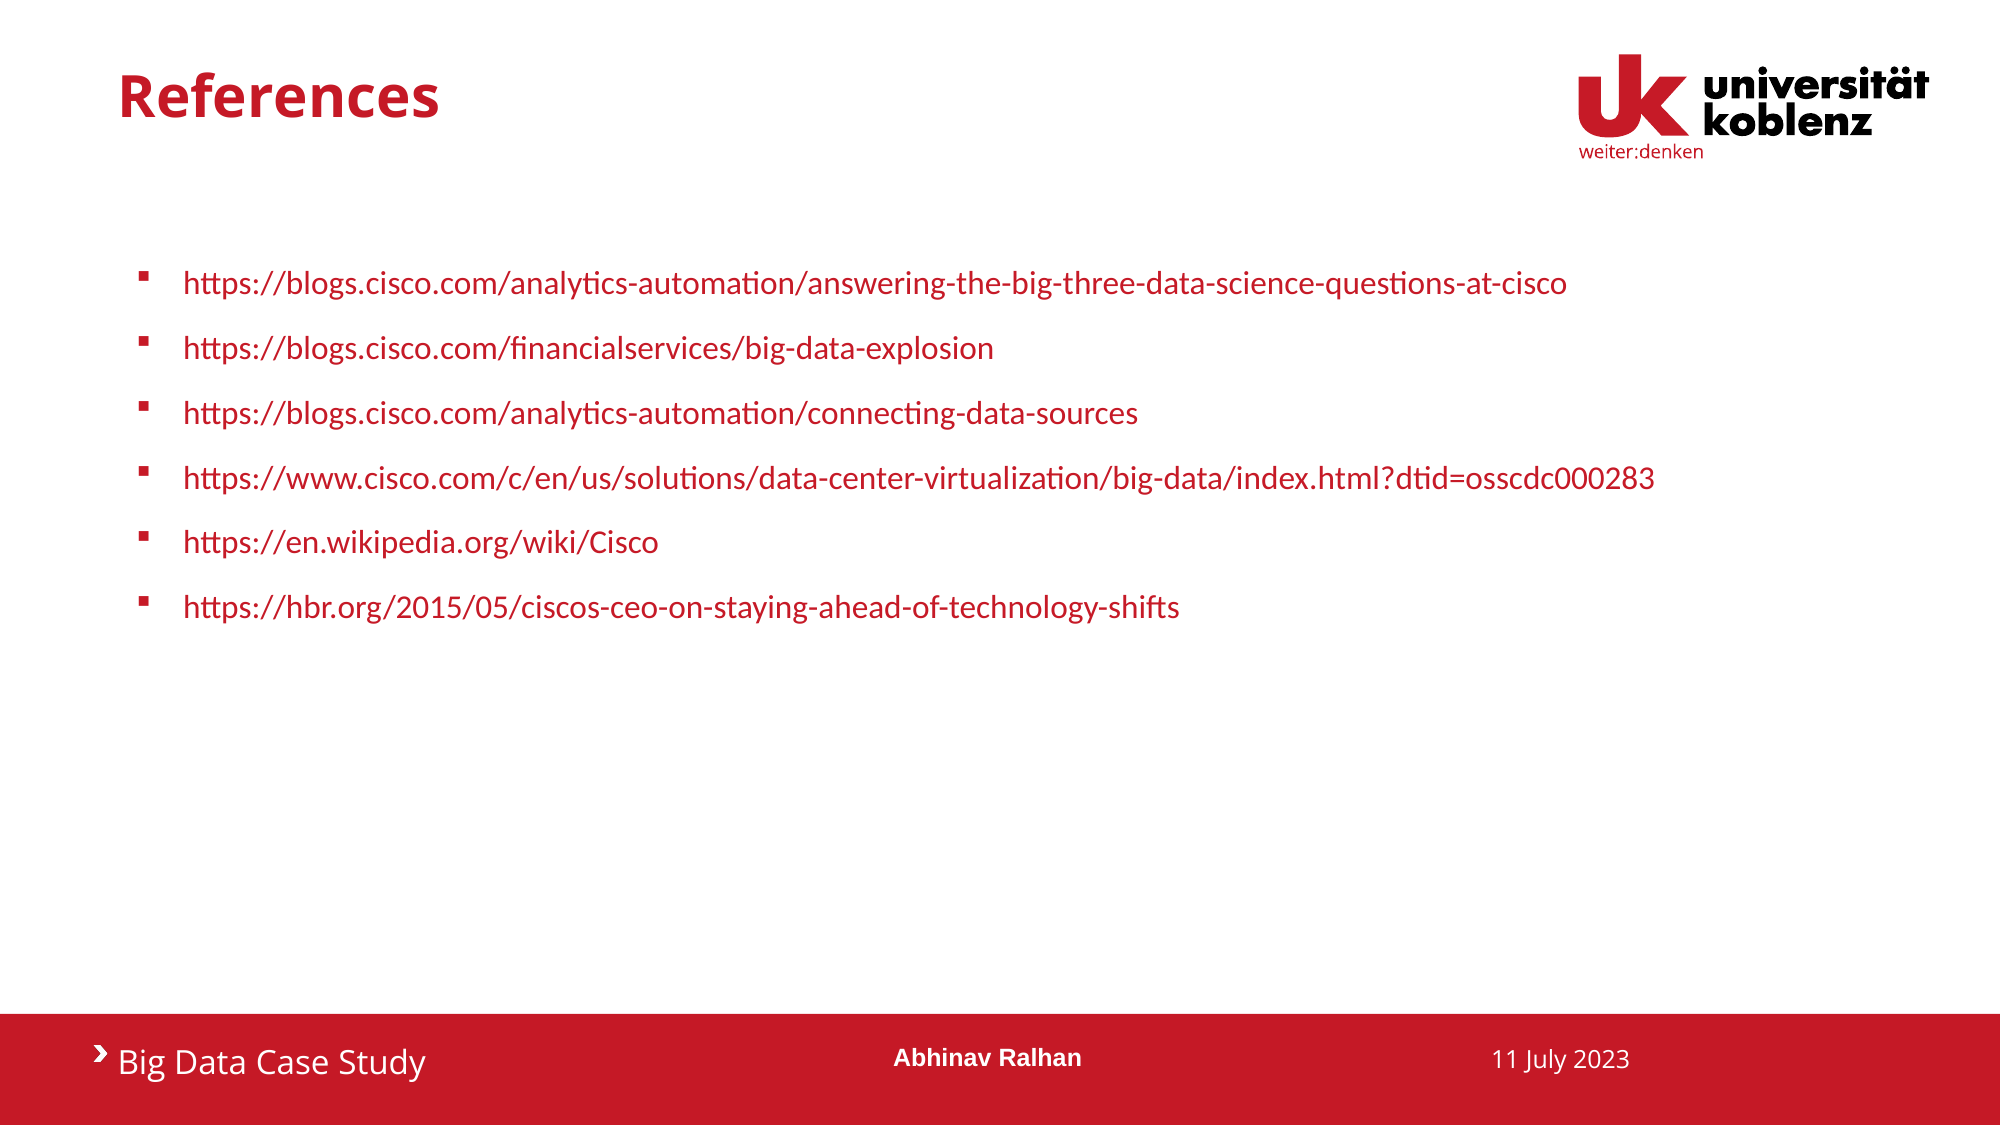

# References
https://blogs.cisco.com/analytics-automation/answering-the-big-three-data-science-questions-at-cisco
https://blogs.cisco.com/financialservices/big-data-explosion
https://blogs.cisco.com/analytics-automation/connecting-data-sources
https://www.cisco.com/c/en/us/solutions/data-center-virtualization/big-data/index.html?dtid=osscdc000283
https://en.wikipedia.org/wiki/Cisco
https://hbr.org/2015/05/ciscos-ceo-on-staying-ahead-of-technology-shifts